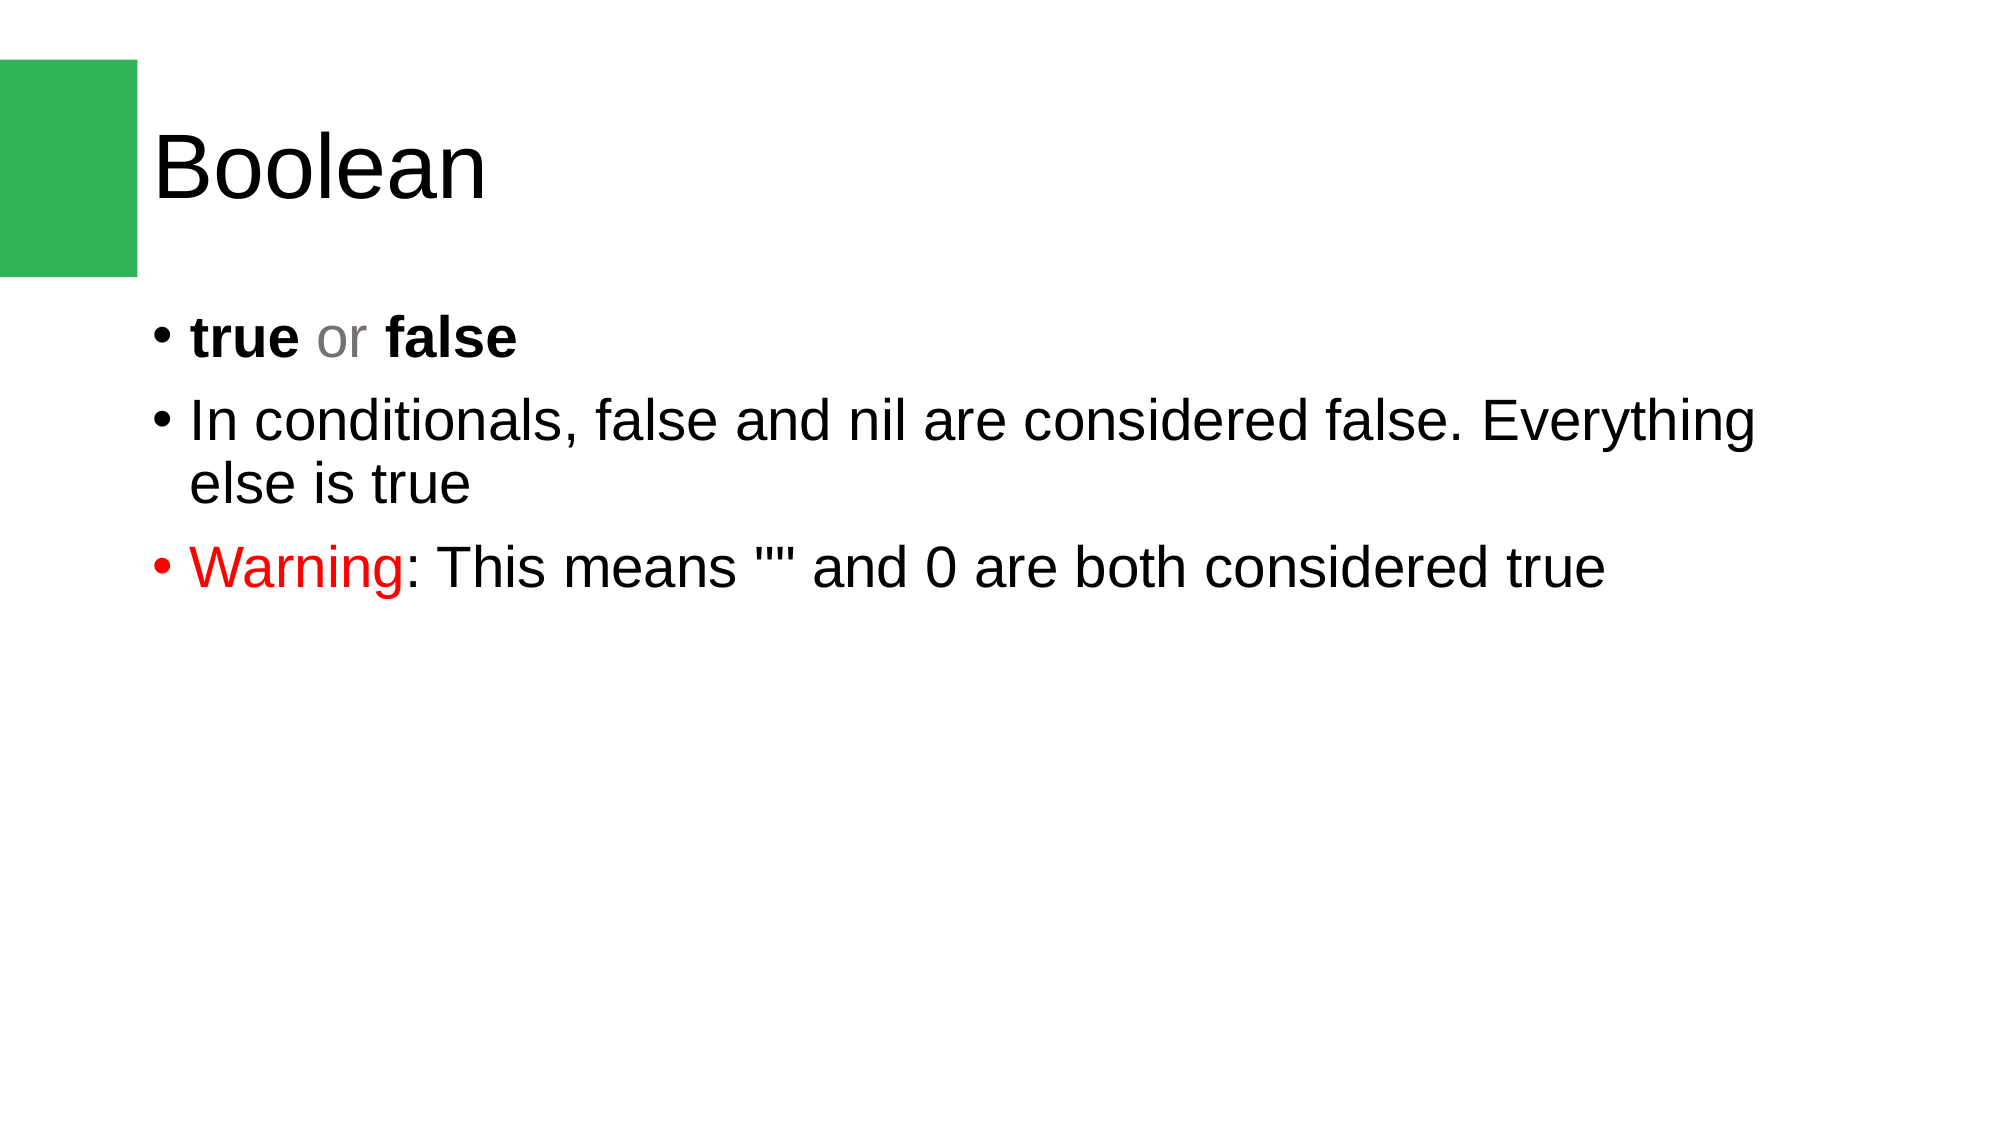

# Boolean
true or false
In conditionals, false and nil are considered false. Everything else is true
Warning: This means "" and 0 are both considered true